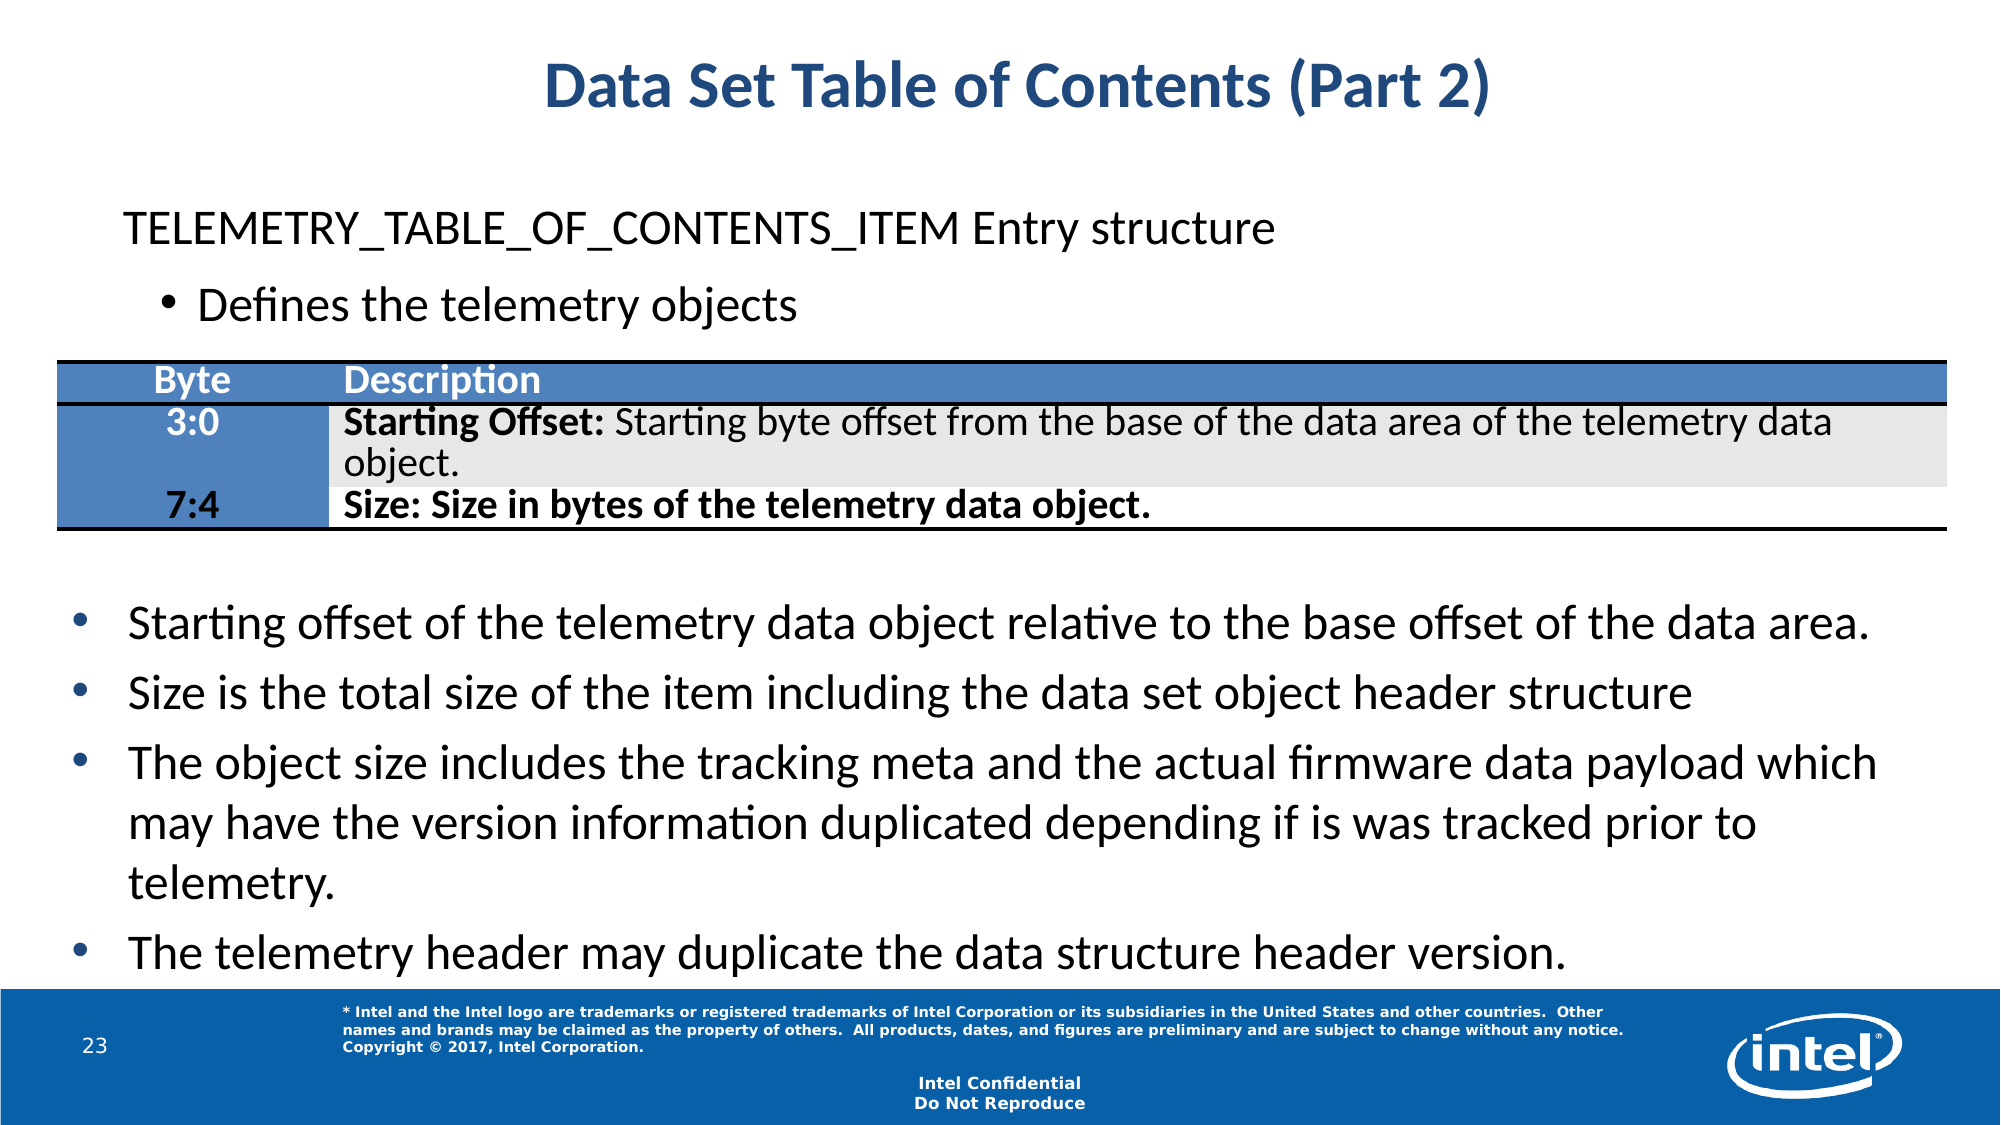

# Data Set Table of Contents (Part 2)
TELEMETRY_TABLE_OF_CONTENTS_ITEM Entry structure
Defines the telemetry objects
| Byte | Description |
| --- | --- |
| 3:0 | Starting Offset: Starting byte offset from the base of the data area of the telemetry data object. |
| 7:4 | Size: Size in bytes of the telemetry data object. |
Starting offset of the telemetry data object relative to the base offset of the data area.
Size is the total size of the item including the data set object header structure
The object size includes the tracking meta and the actual firmware data payload which may have the version information duplicated depending if is was tracked prior to telemetry.
The telemetry header may duplicate the data structure header version.